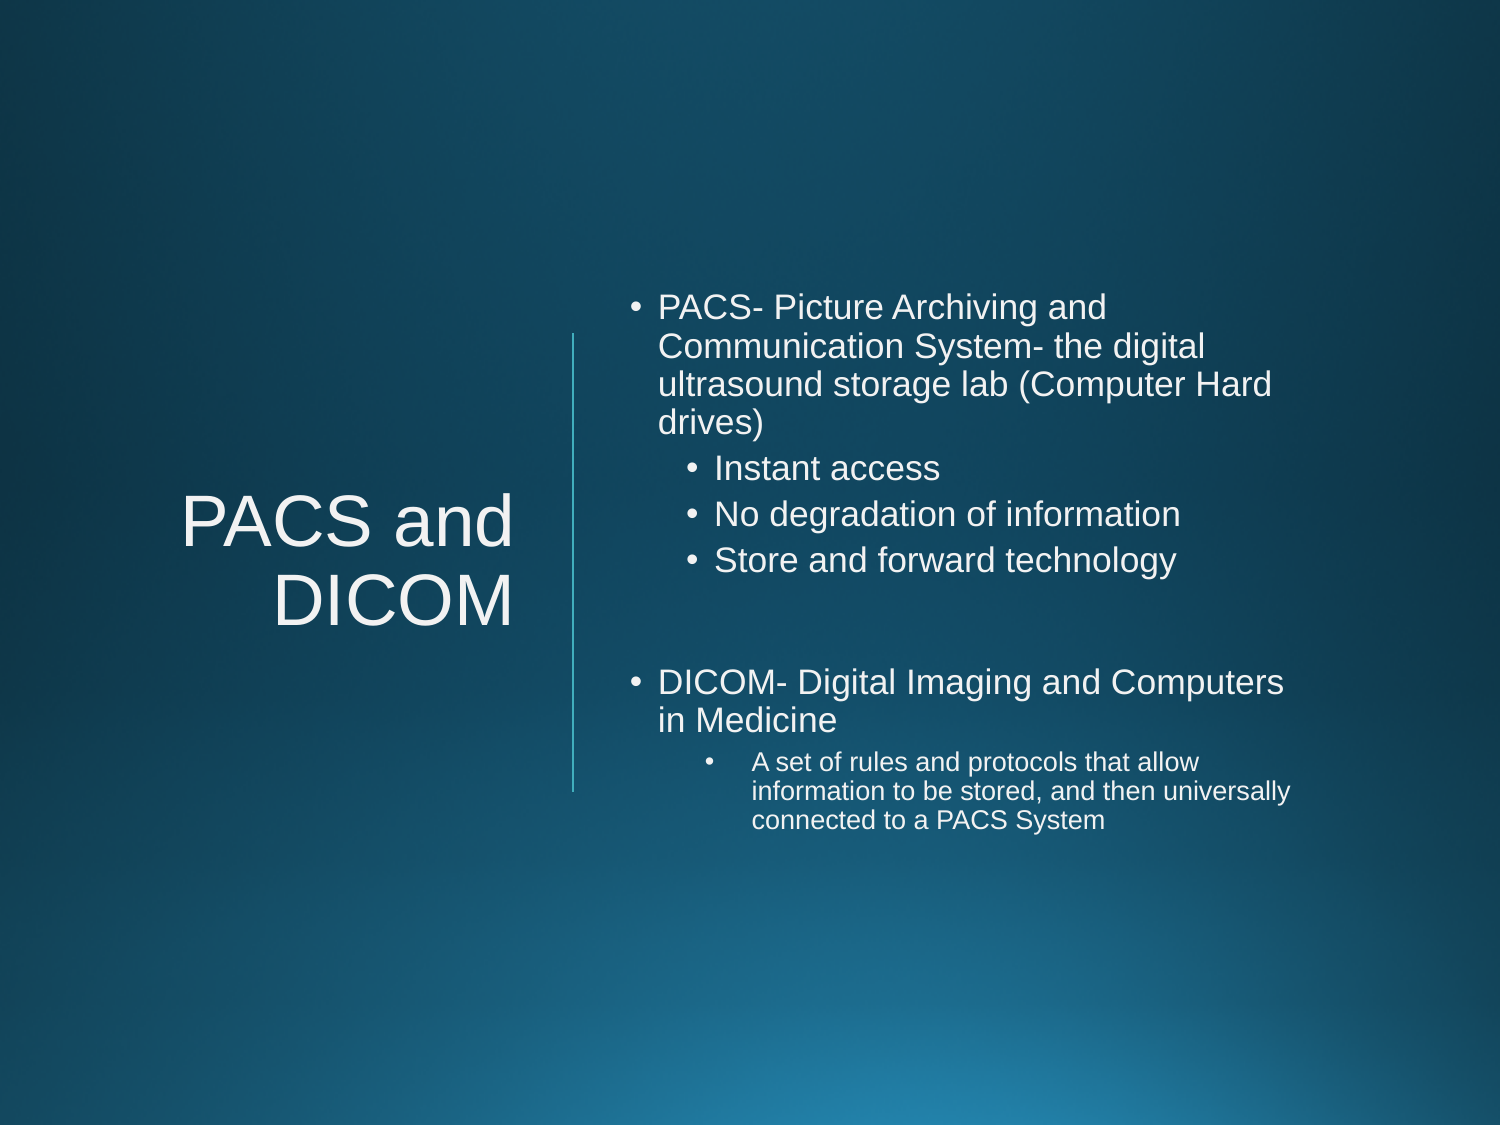

# PACS and DICOM
PACS- Picture Archiving and Communication System- the digital ultrasound storage lab (Computer Hard drives)
Instant access
No degradation of information
Store and forward technology

DICOM- Digital Imaging and Computers in Medicine
A set of rules and protocols that allow information to be stored, and then universally connected to a PACS System